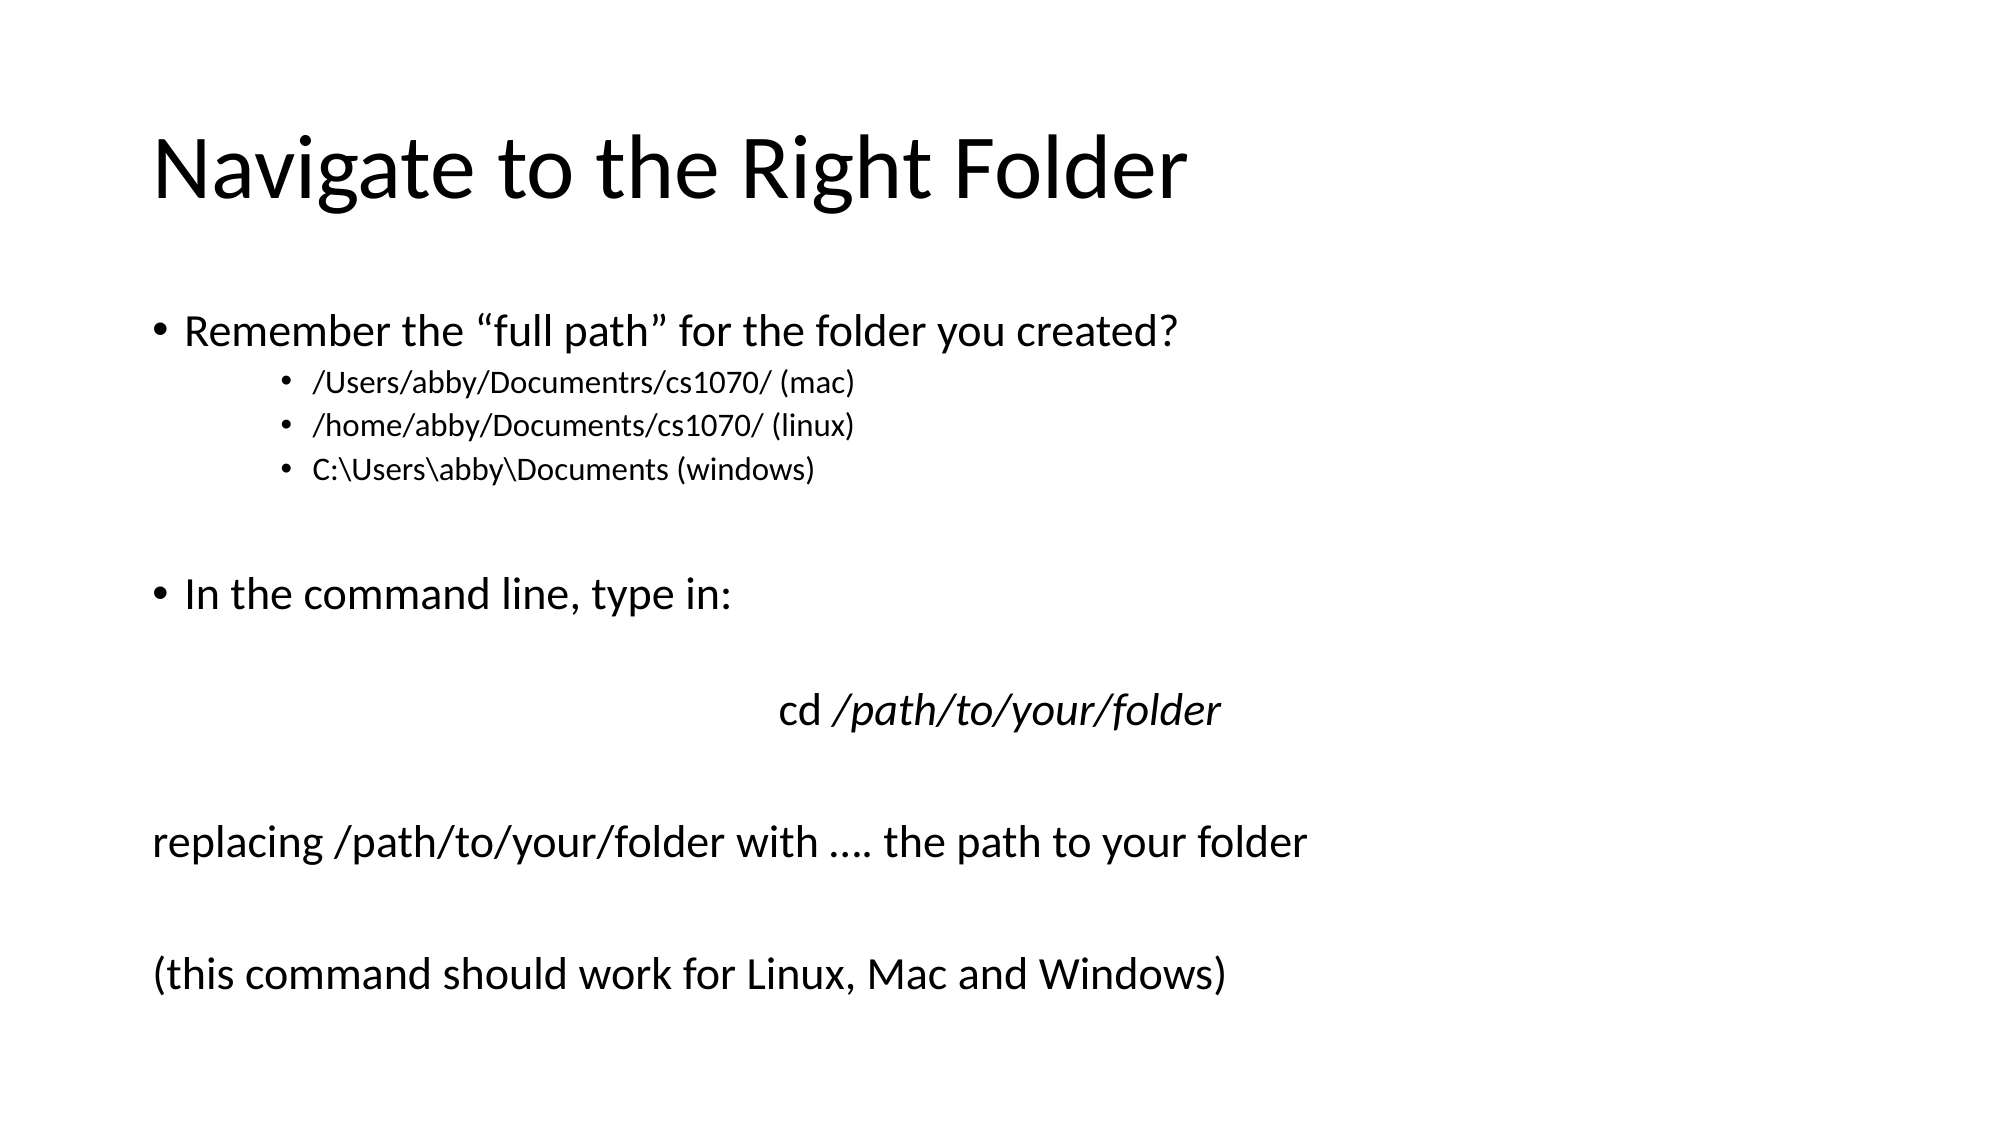

# Navigate to the Right Folder
Remember the “full path” for the folder you created?
/Users/abby/Documentrs/cs1070/ (mac)
/home/abby/Documents/cs1070/ (linux)
C:\Users\abby\Documents (windows)

In the command line, type in:
cd /path/to/your/folder

replacing /path/to/your/folder with …. the path to your folder

(this command should work for Linux, Mac and Windows)